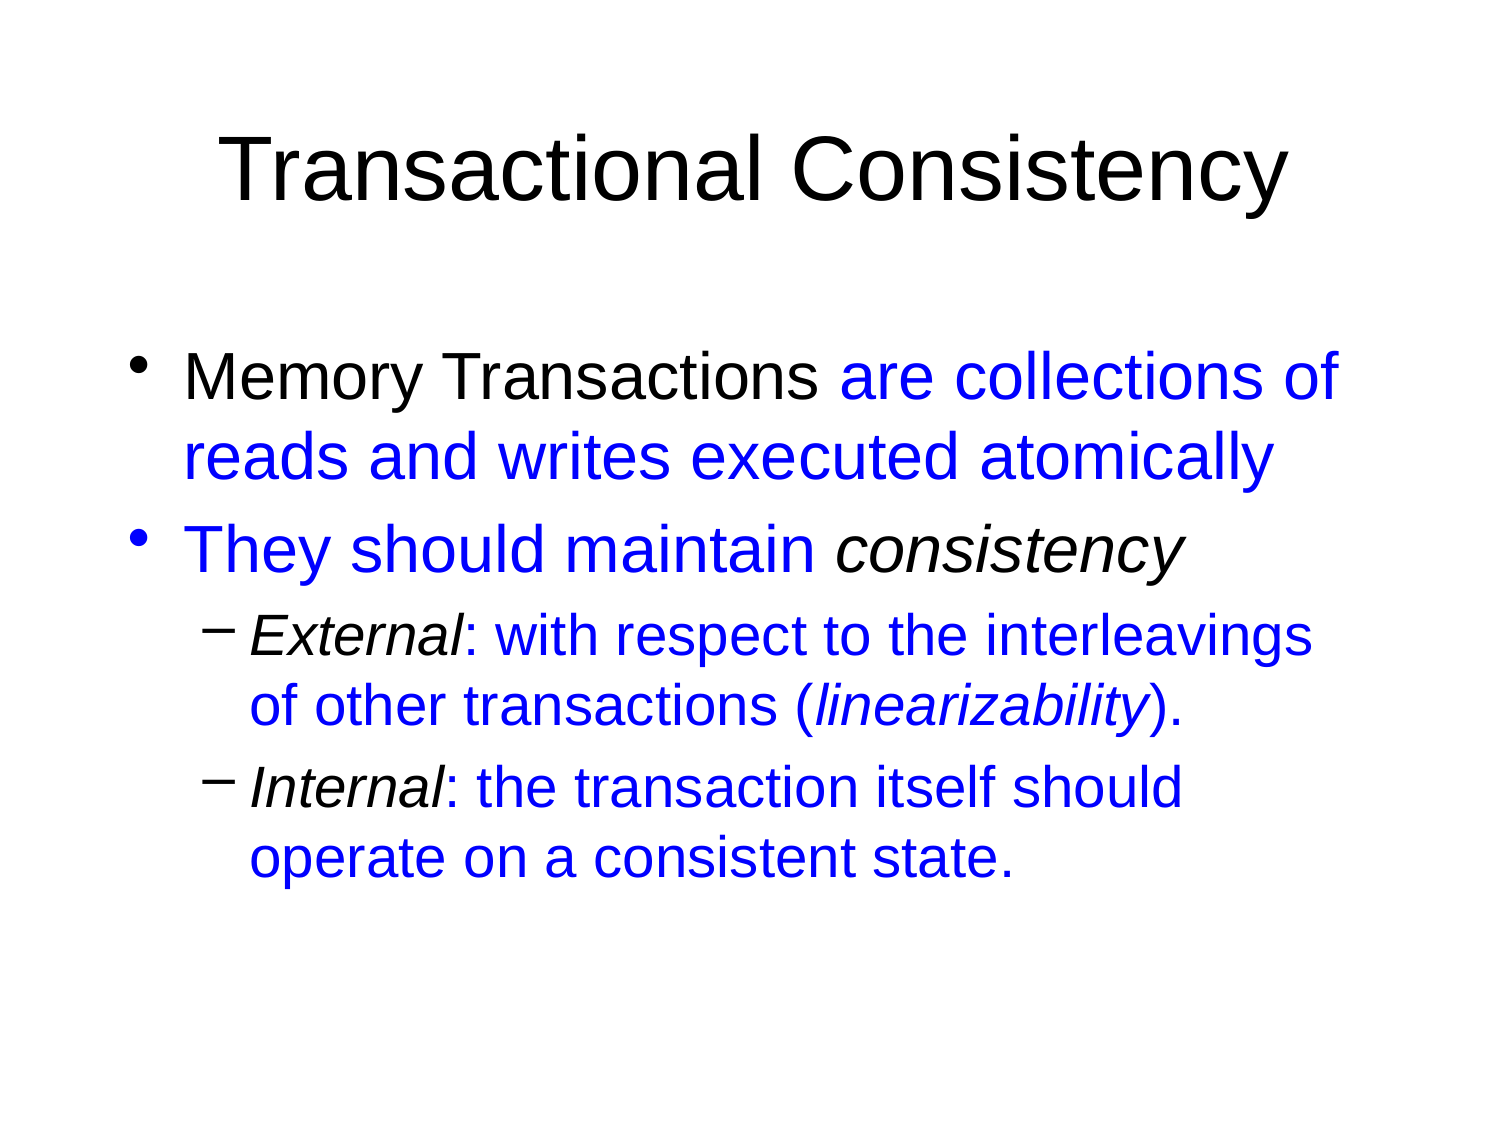

# Transactional Consistency
Memory Transactions are collections of reads and writes executed atomically
They should maintain consistency
External: with respect to the interleavings of other transactions (linearizability).
Internal: the transaction itself should operate on a consistent state.